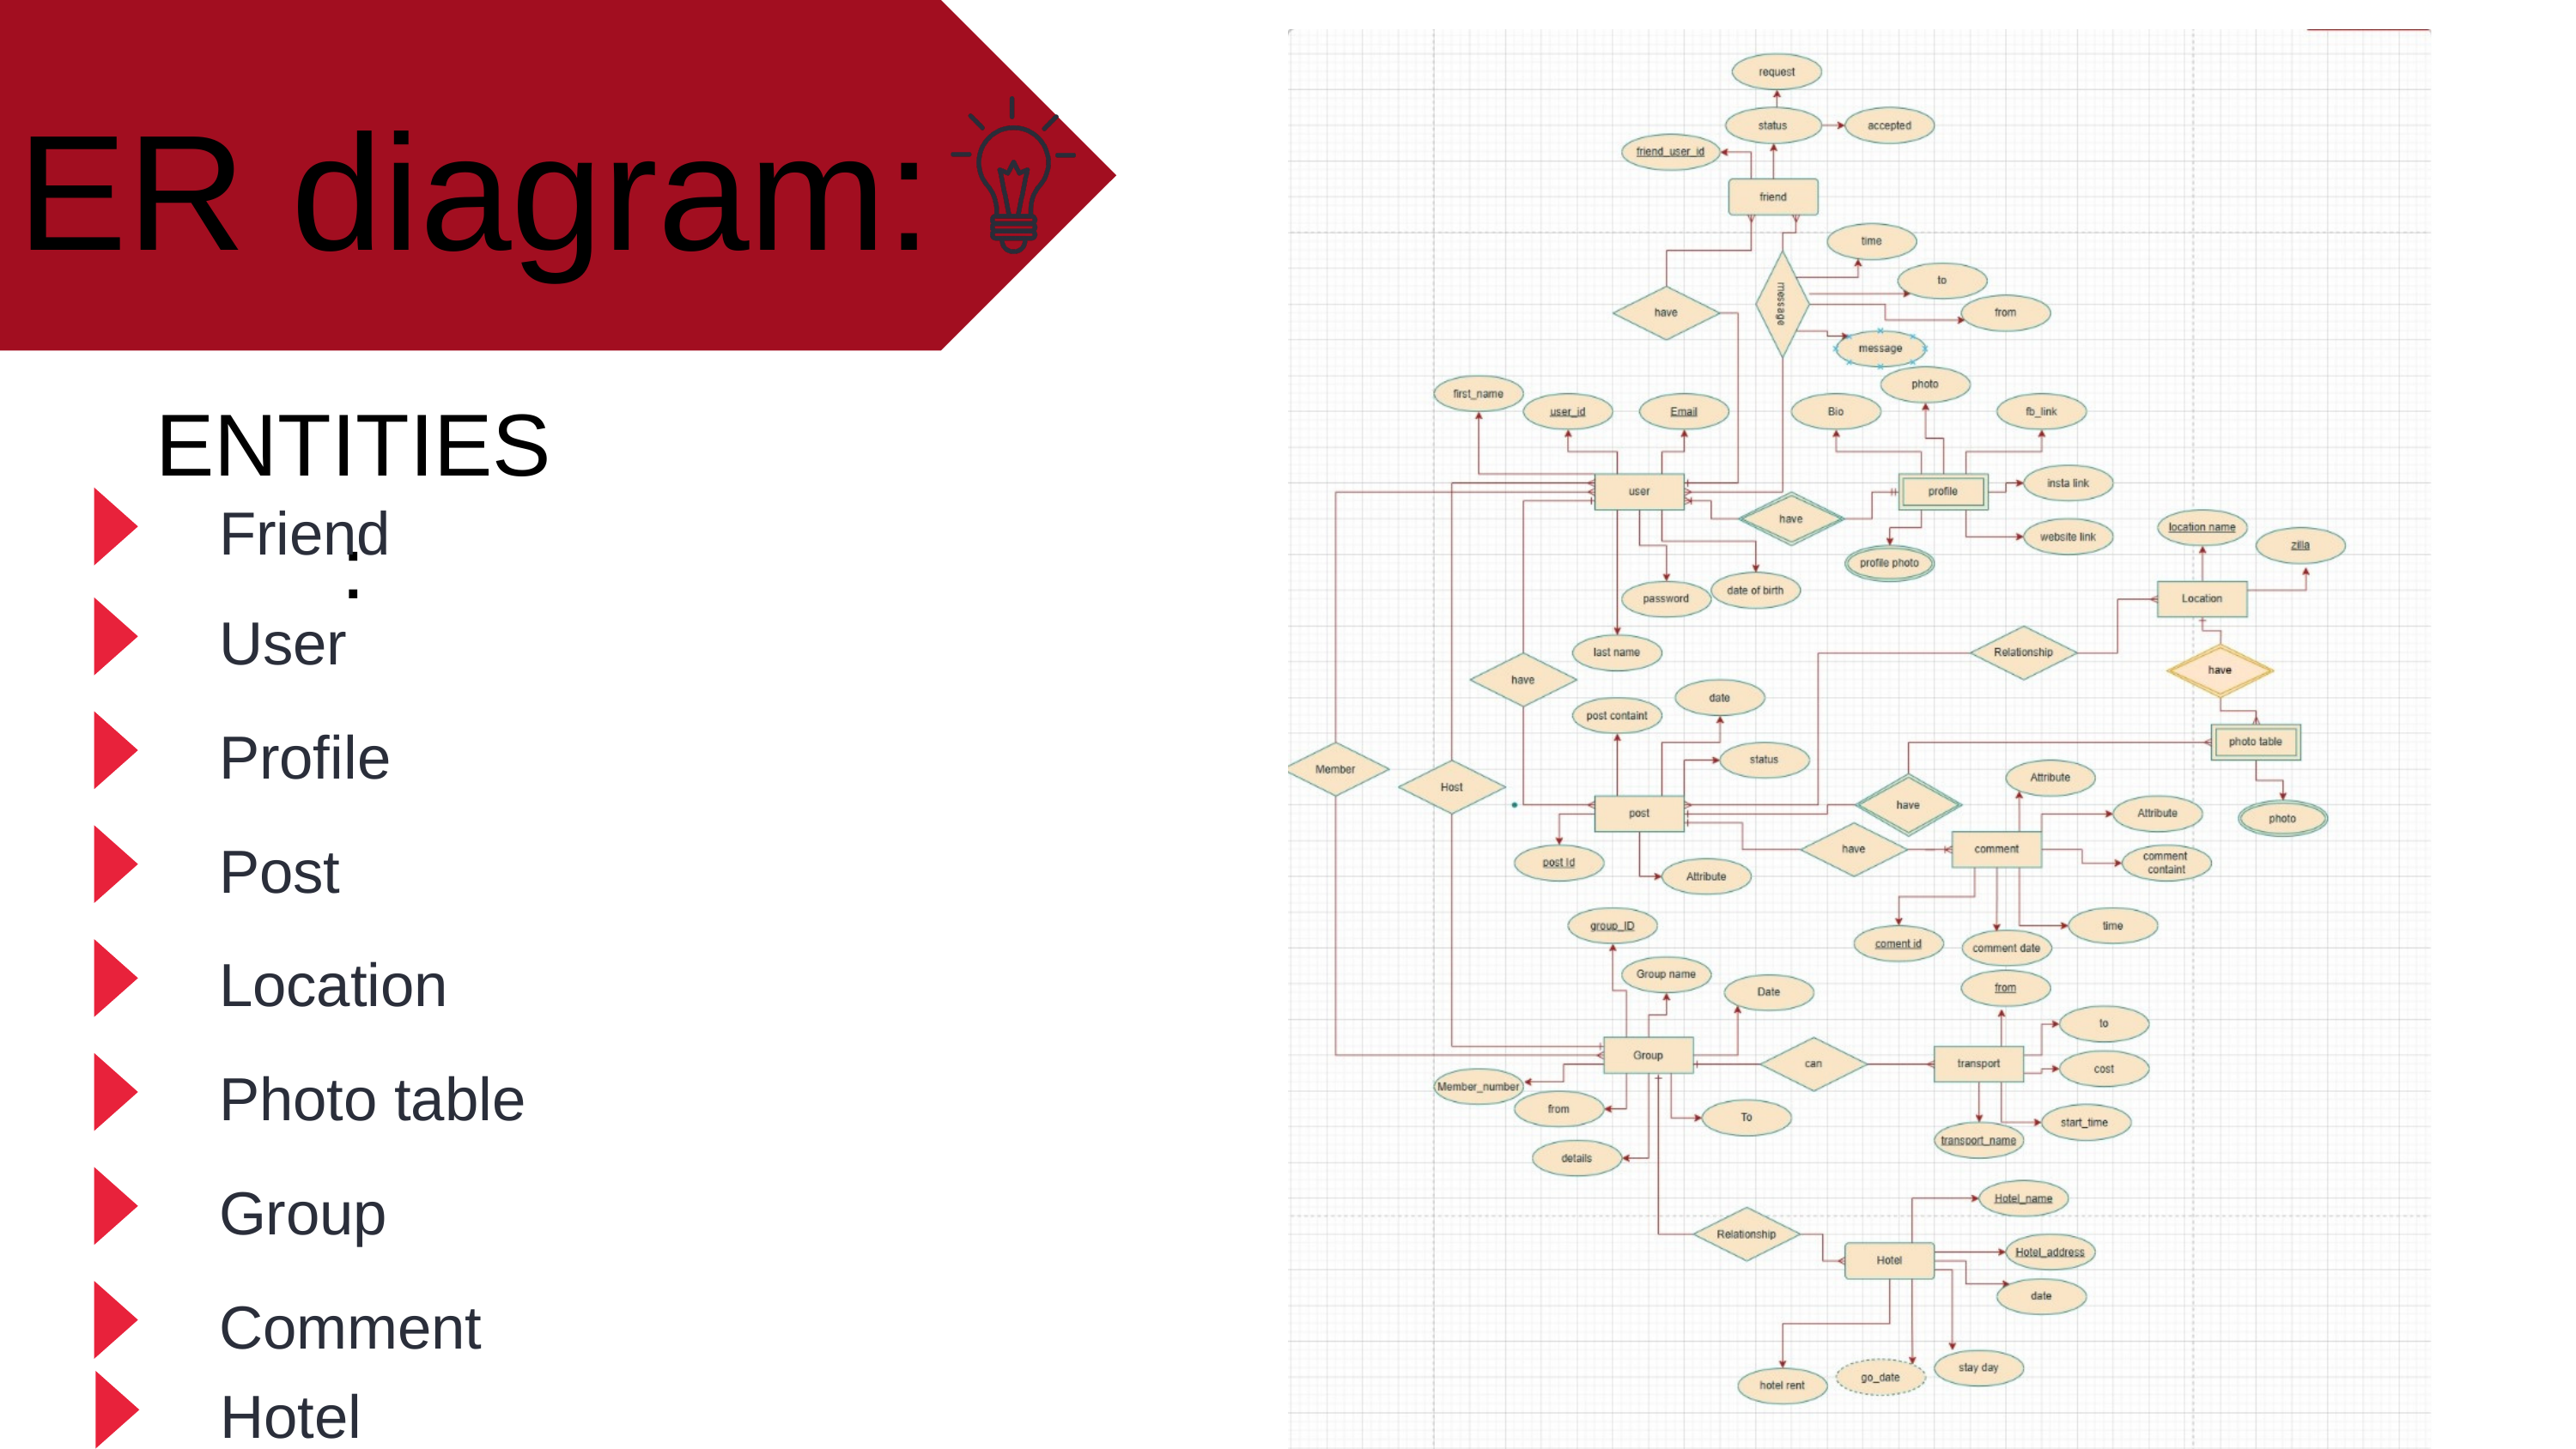

ER diagram:

ENTITIES:
Friend

User

Profile

Post

Location

Photo table

Group

Comment

Hotel